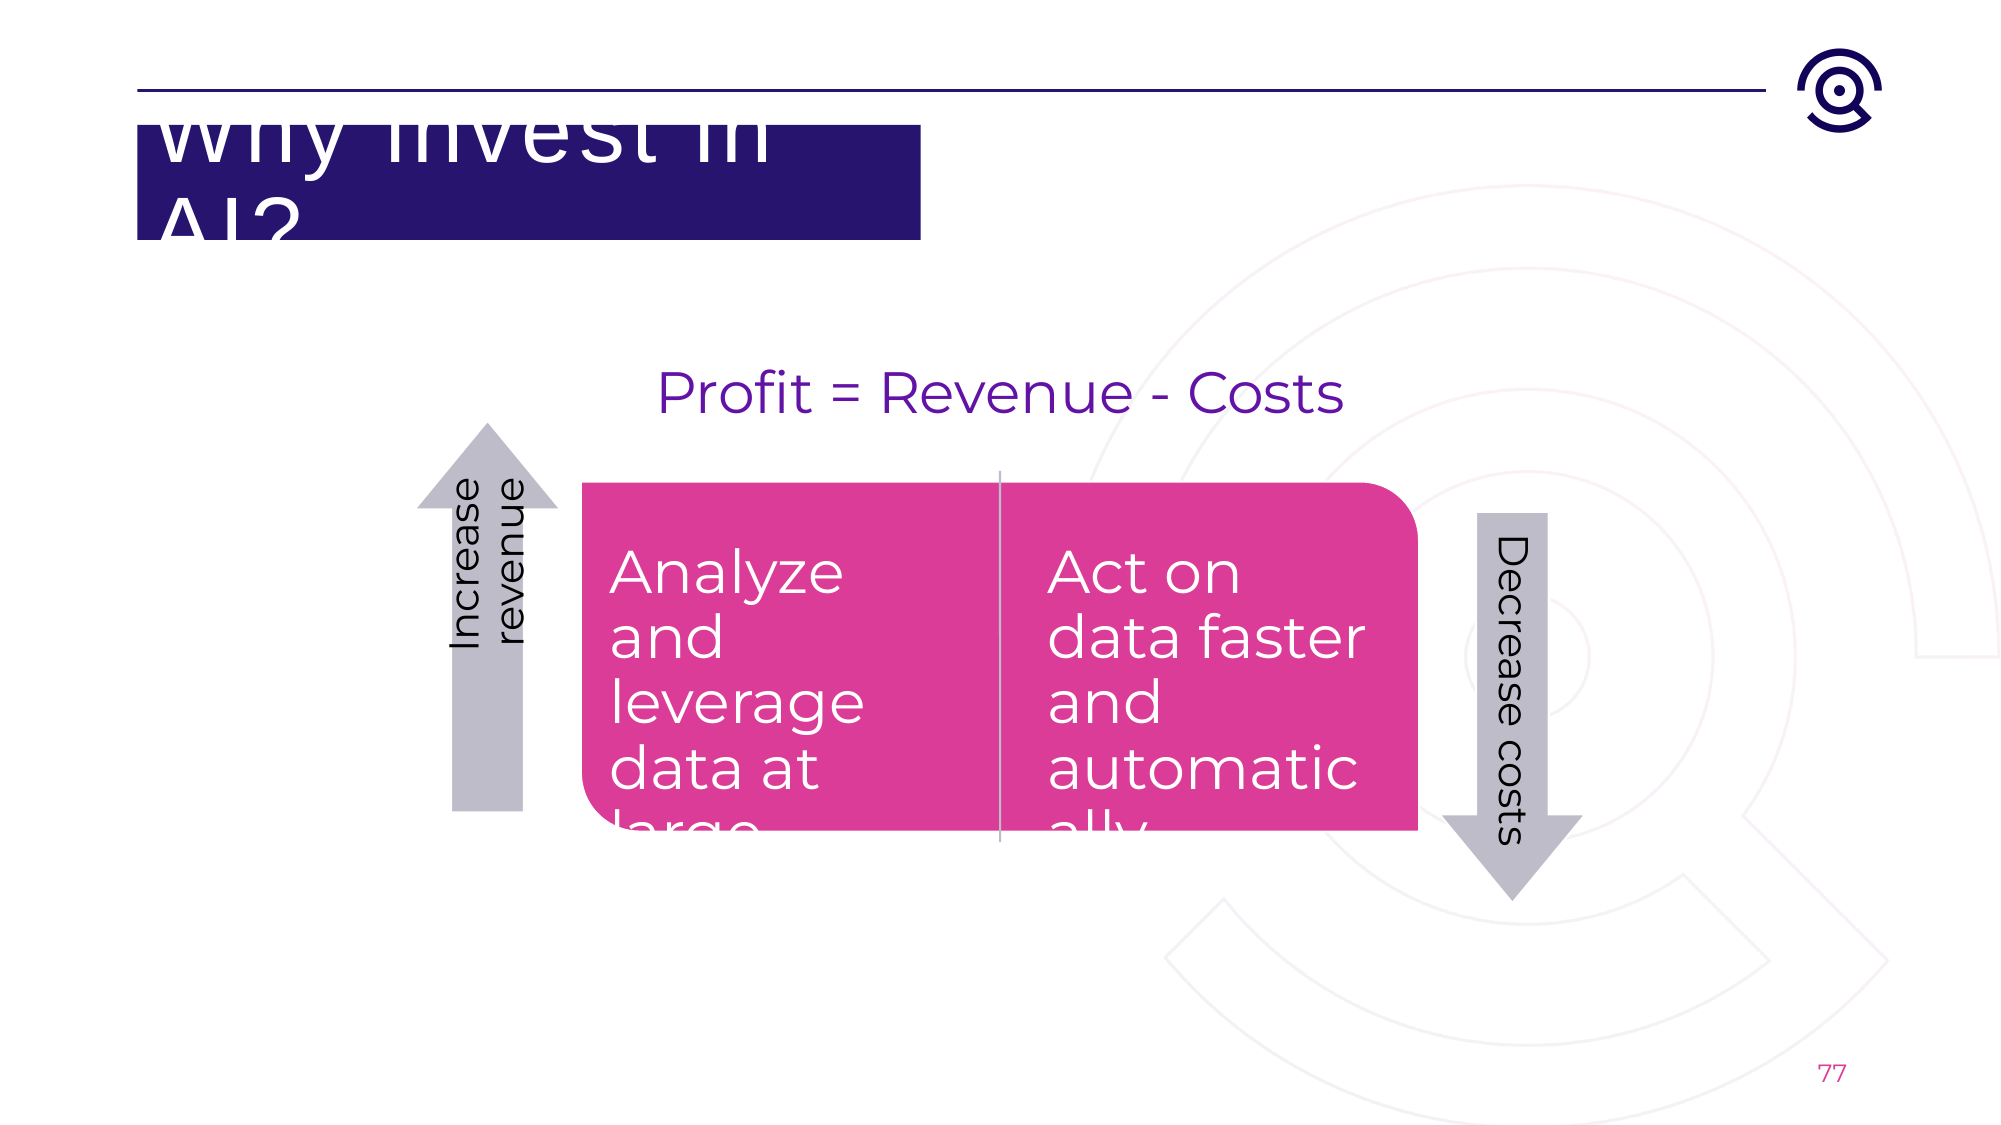

# Why invest in AI?
Analyze and leverage data at large scales
Act on data faster and automatically
Increase revenue
Decrease costs
Profit = Revenue - Costs
77